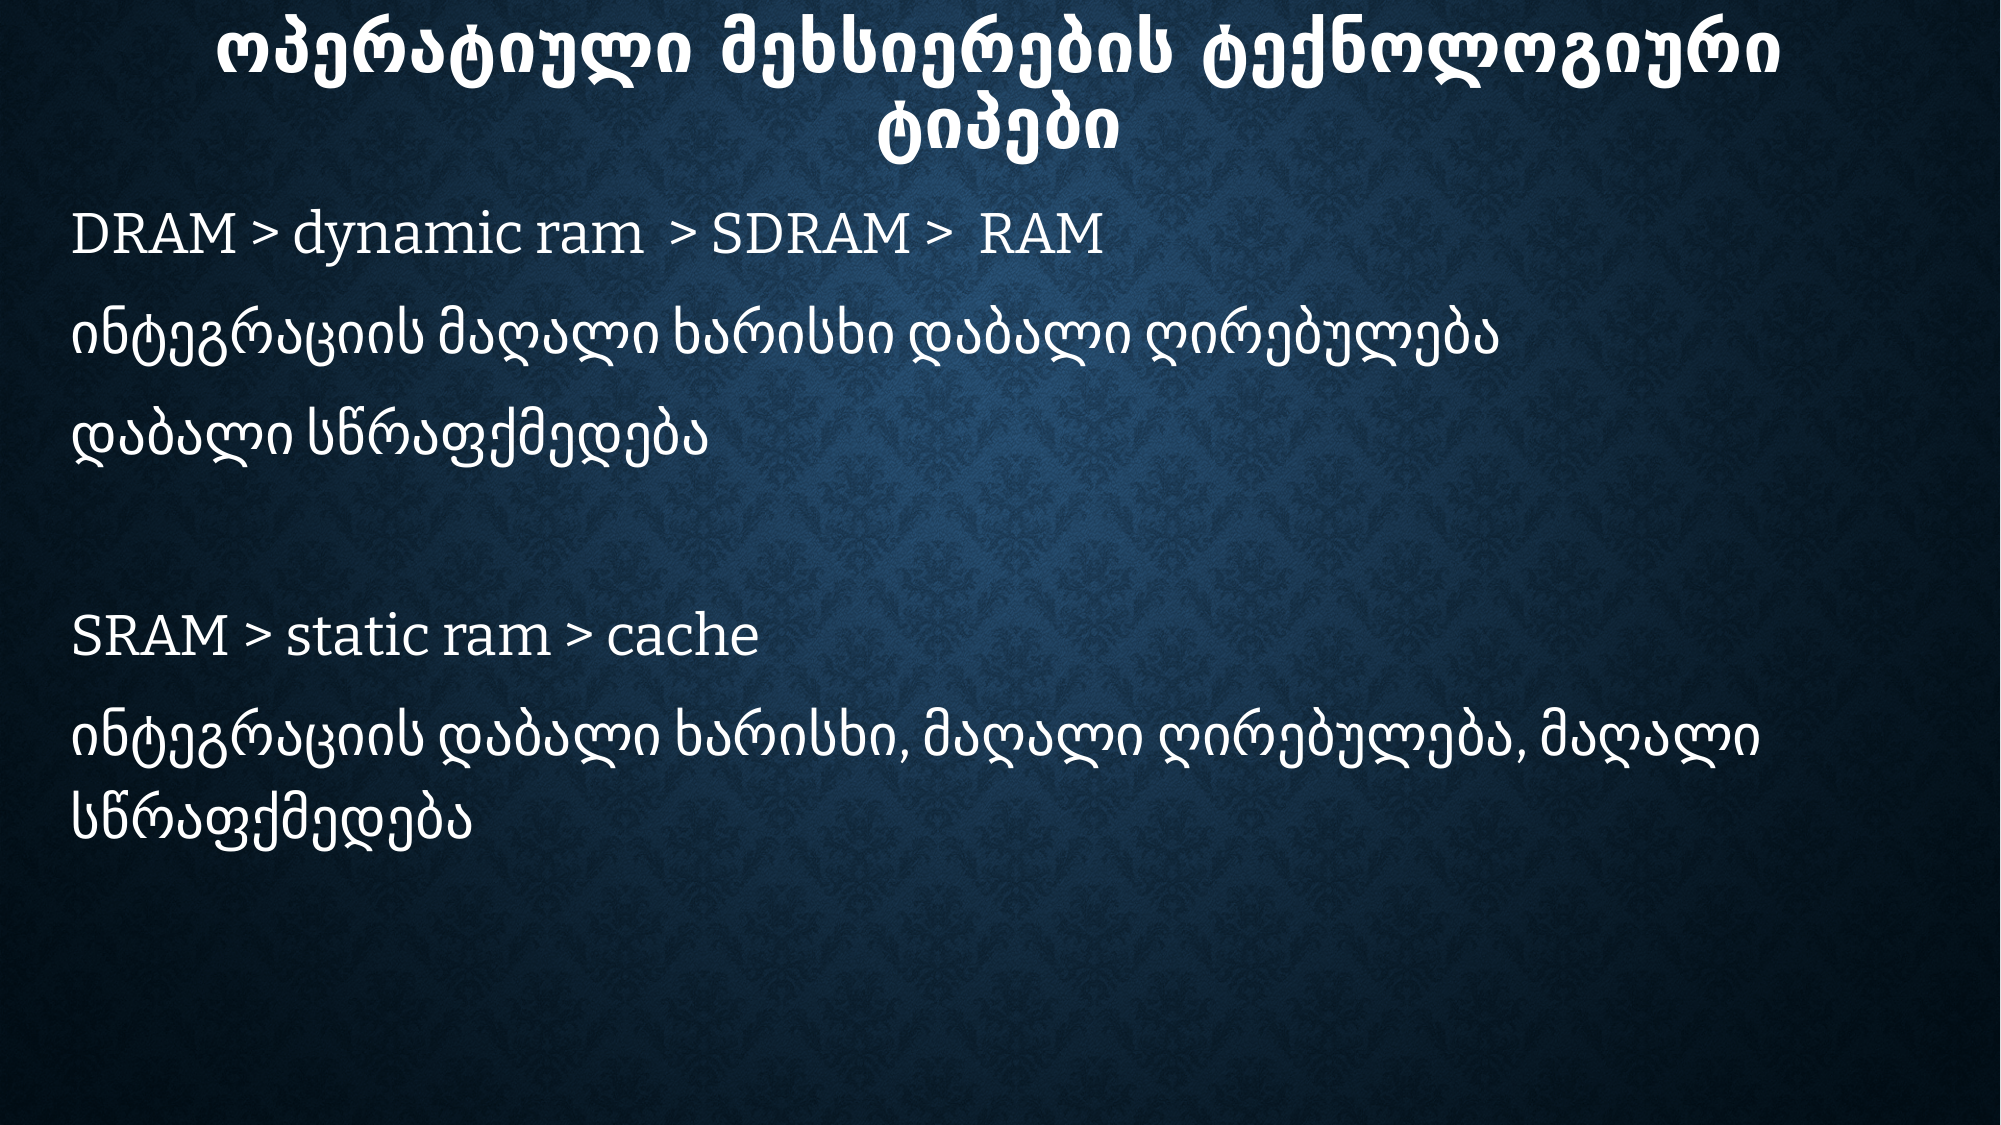

# ოპერატიული მეხსიერების ტექნოლოგიური ტიპები
DRAM > dynamic ram  > SDRAM >  RAM
ინტეგრაციის მაღალი ხარისხი დაბალი ღირებულება
დაბალი სწრაფქმედება

SRAM > static ram > cache
ინტეგრაციის დაბალი ხარისხი, მაღალი ღირებულება, მაღალი სწრაფქმედება